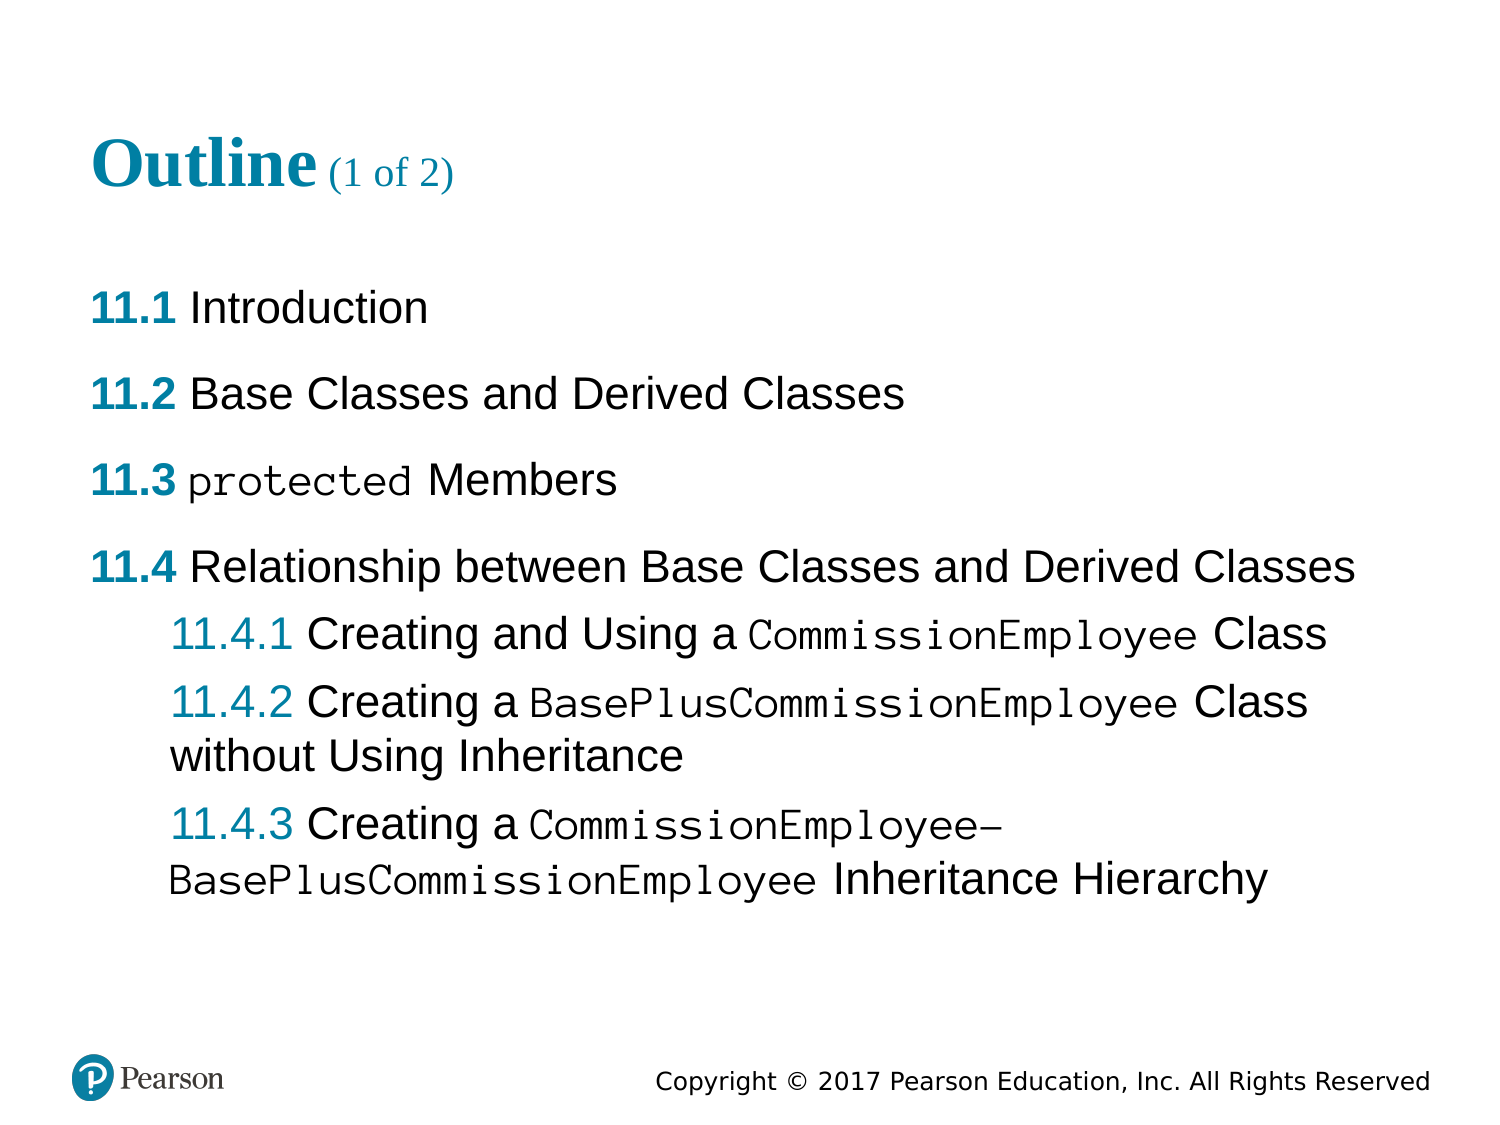

# Outline (1 of 2)
11.1 Introduction
11.2 Base Classes and Derived Classes
11.3 protected Members
11.4 Relationship between Base Classes and Derived Classes
11.4.1 Creating and Using a CommissionEmployee Class
11.4.2 Creating a BasePlusCommissionEmployee Class without Using Inheritance
11.4.3 Creating a CommissionEmployee–BasePlusCommissionEmployee Inheritance Hierarchy